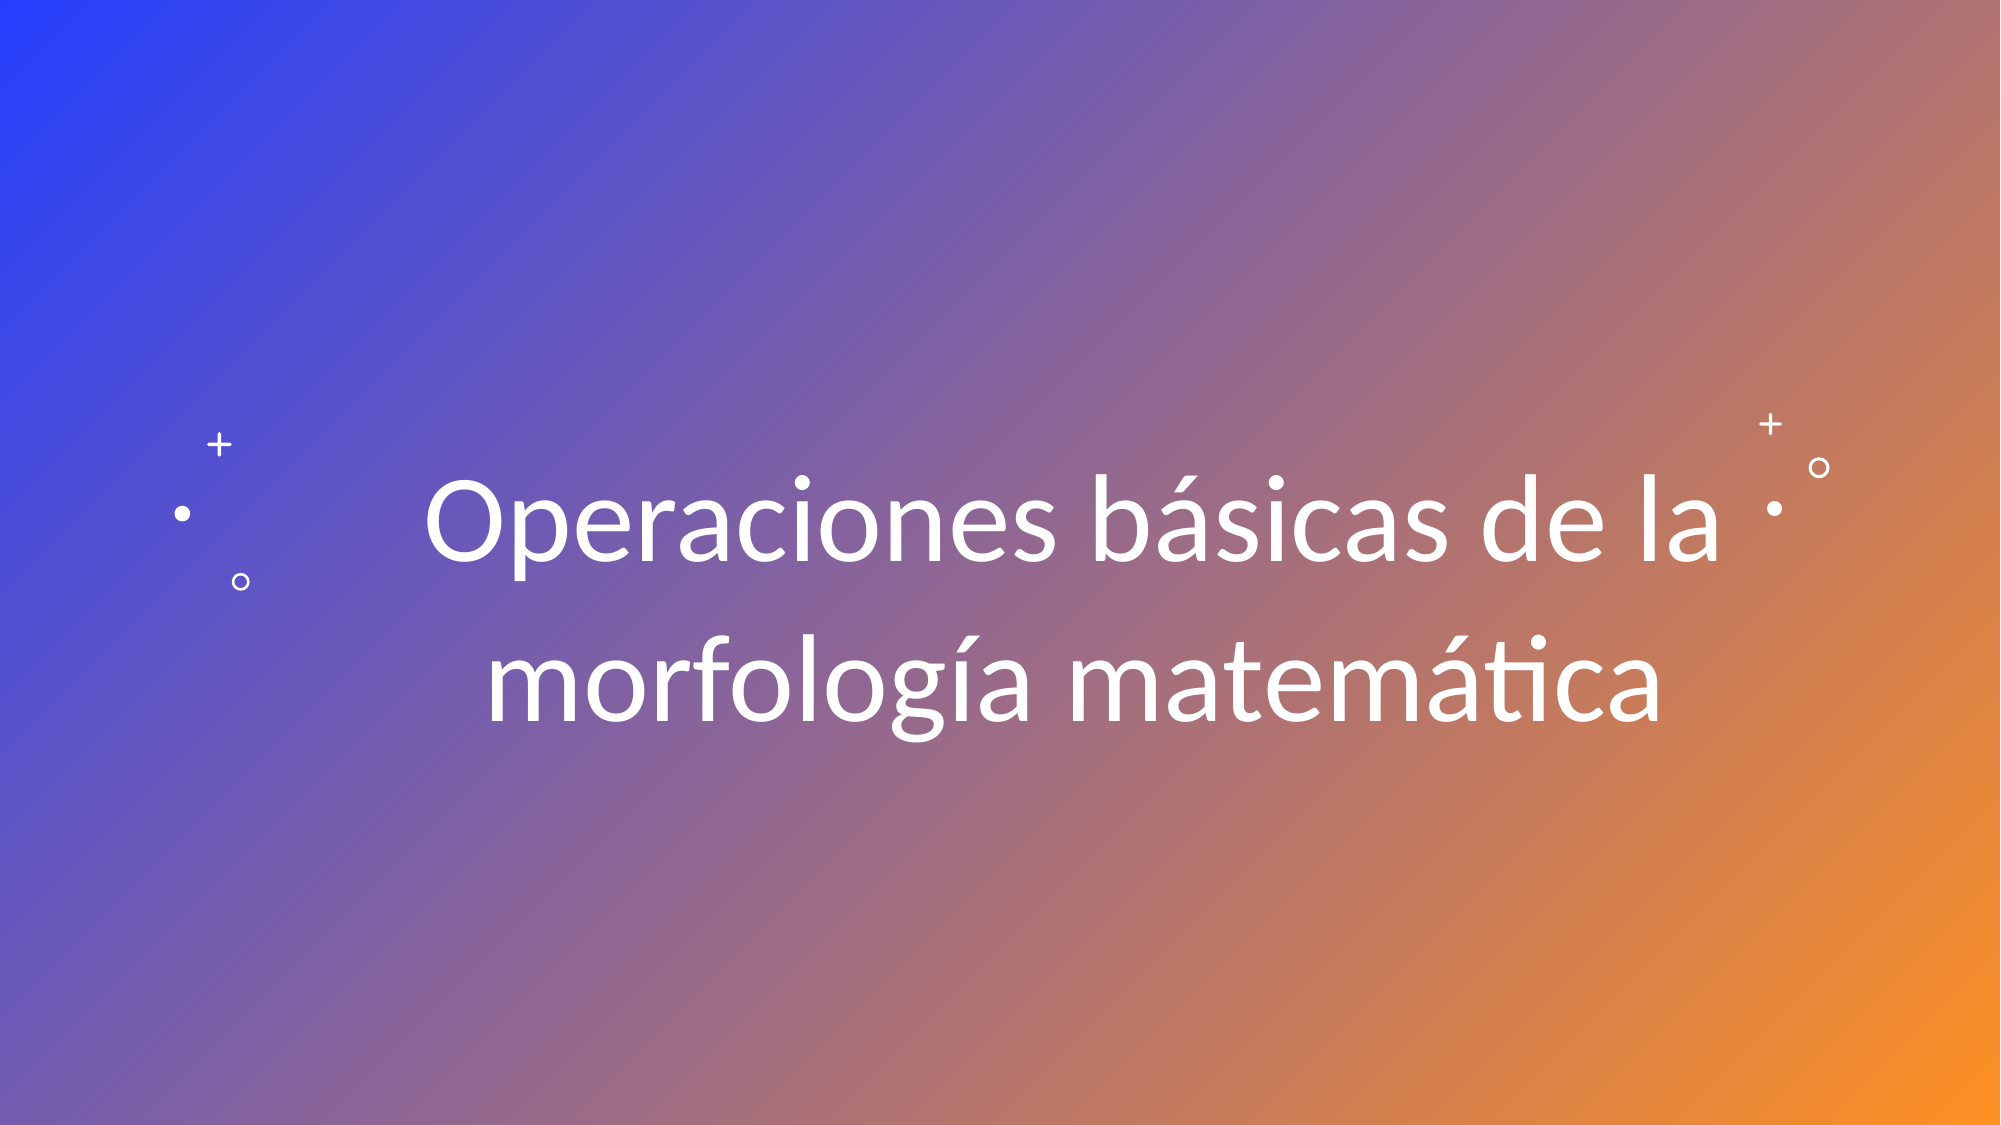

# Operaciones básicas de la morfología matemática